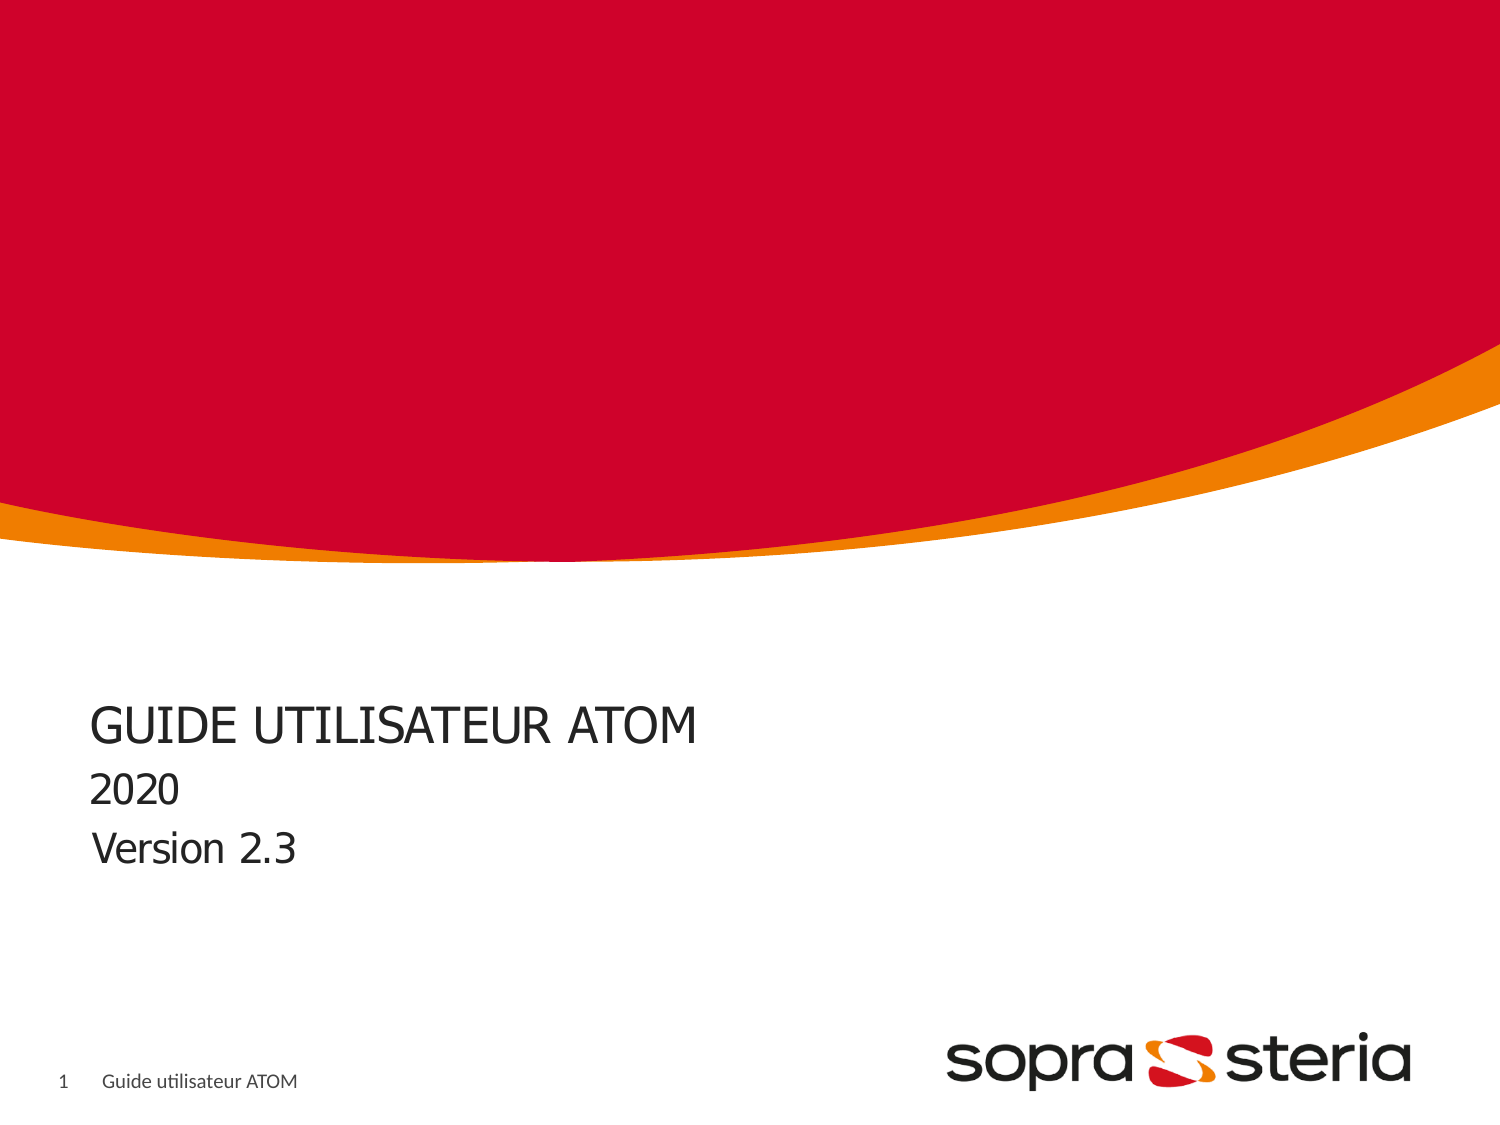

# Guide utilisateur ATOM
2020
Version 2.3
1
Guide utilisateur ATOM